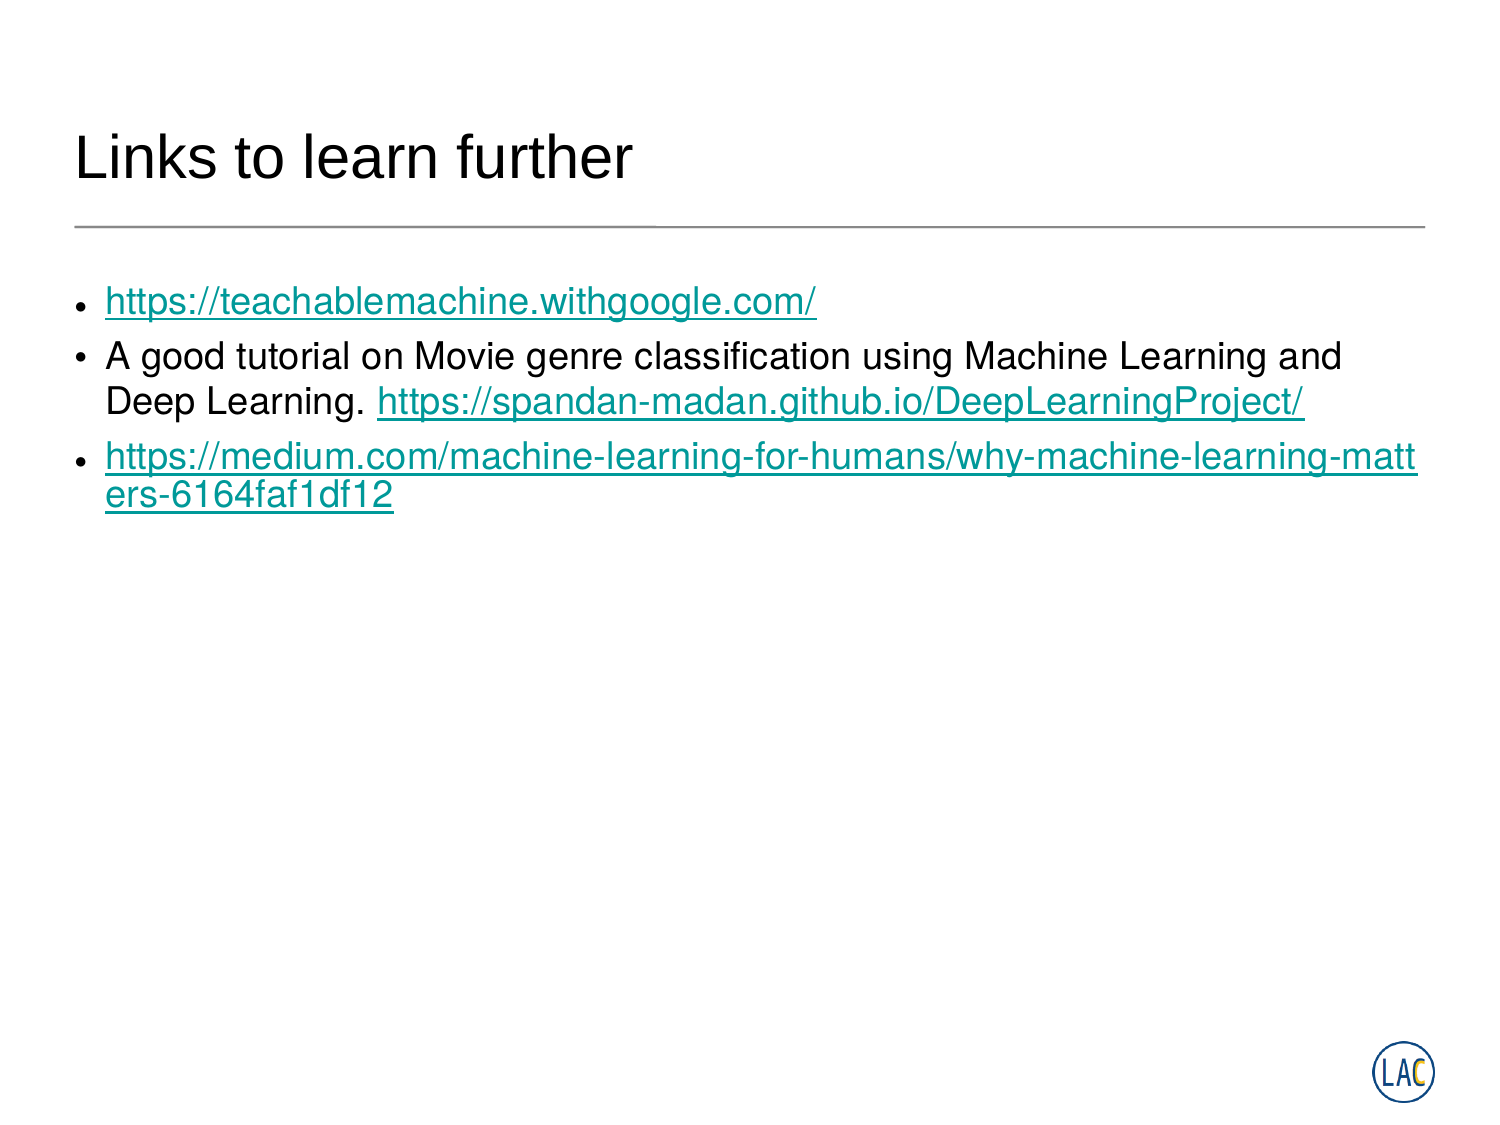

# Links to learn further
https://teachablemachine.withgoogle.com/
A good tutorial on Movie genre classification using Machine Learning and Deep Learning. https://spandan-madan.github.io/DeepLearningProject/
https://medium.com/machine-learning-for-humans/why-machine-learning-matters-6164faf1df12